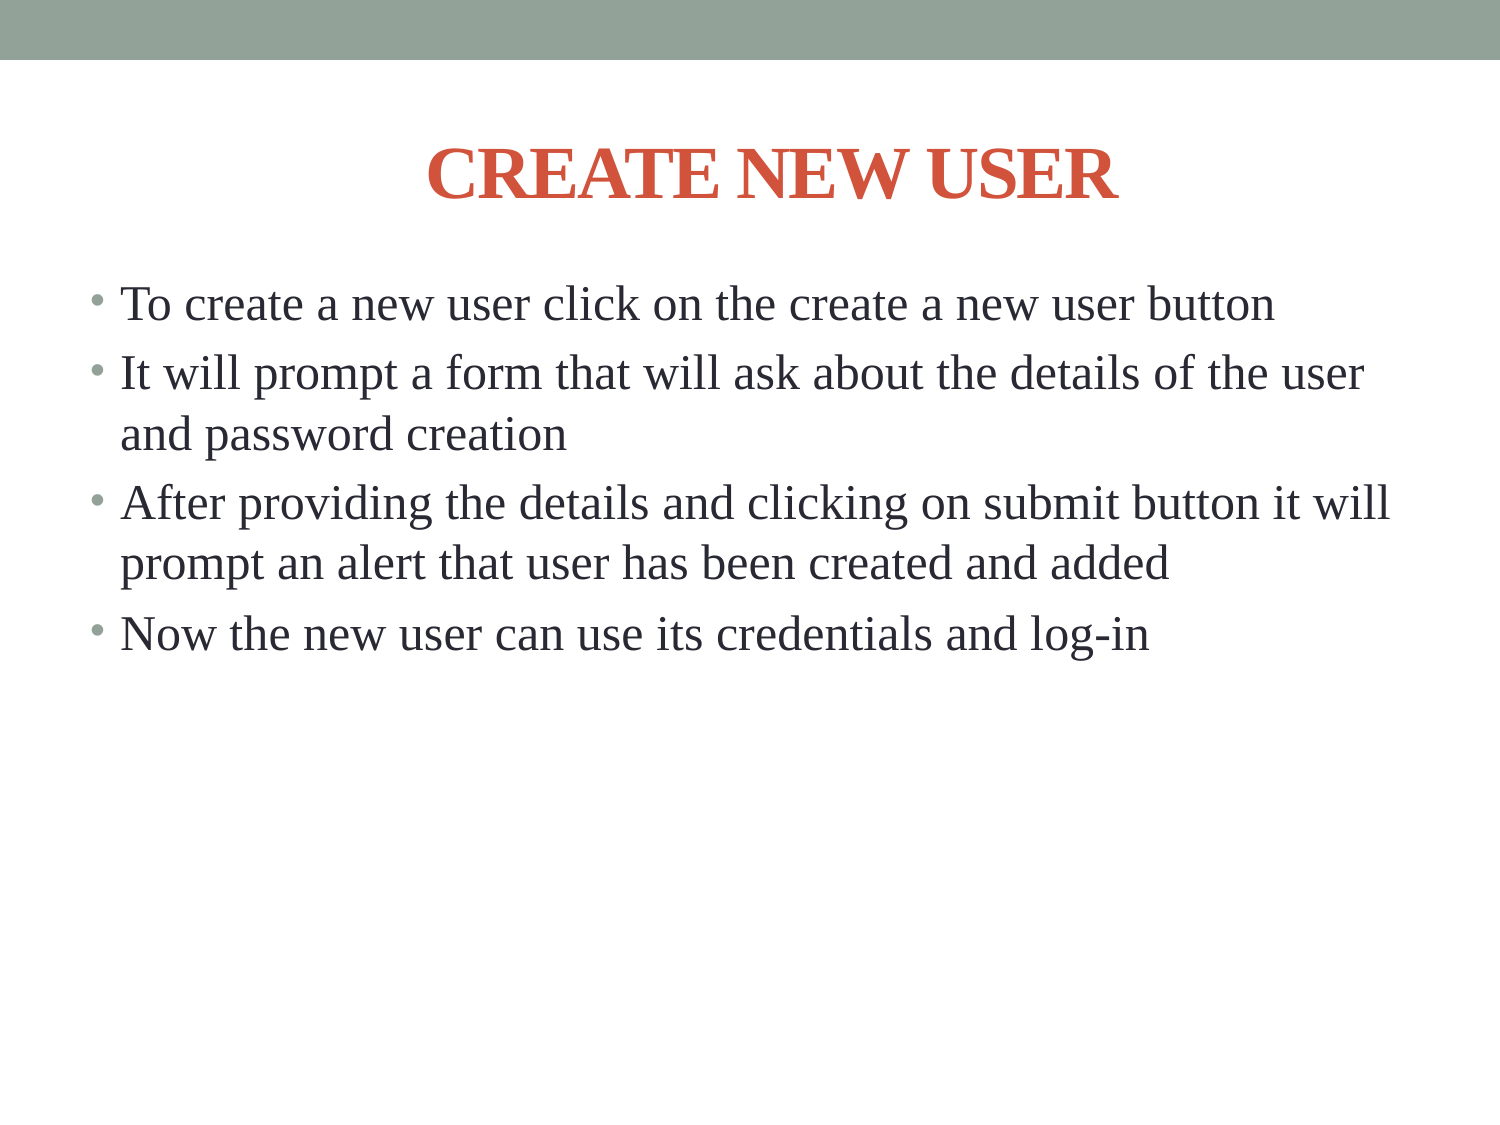

# CREATE NEW USER
To create a new user click on the create a new user button
It will prompt a form that will ask about the details of the user and password creation
After providing the details and clicking on submit button it will prompt an alert that user has been created and added
Now the new user can use its credentials and log-in